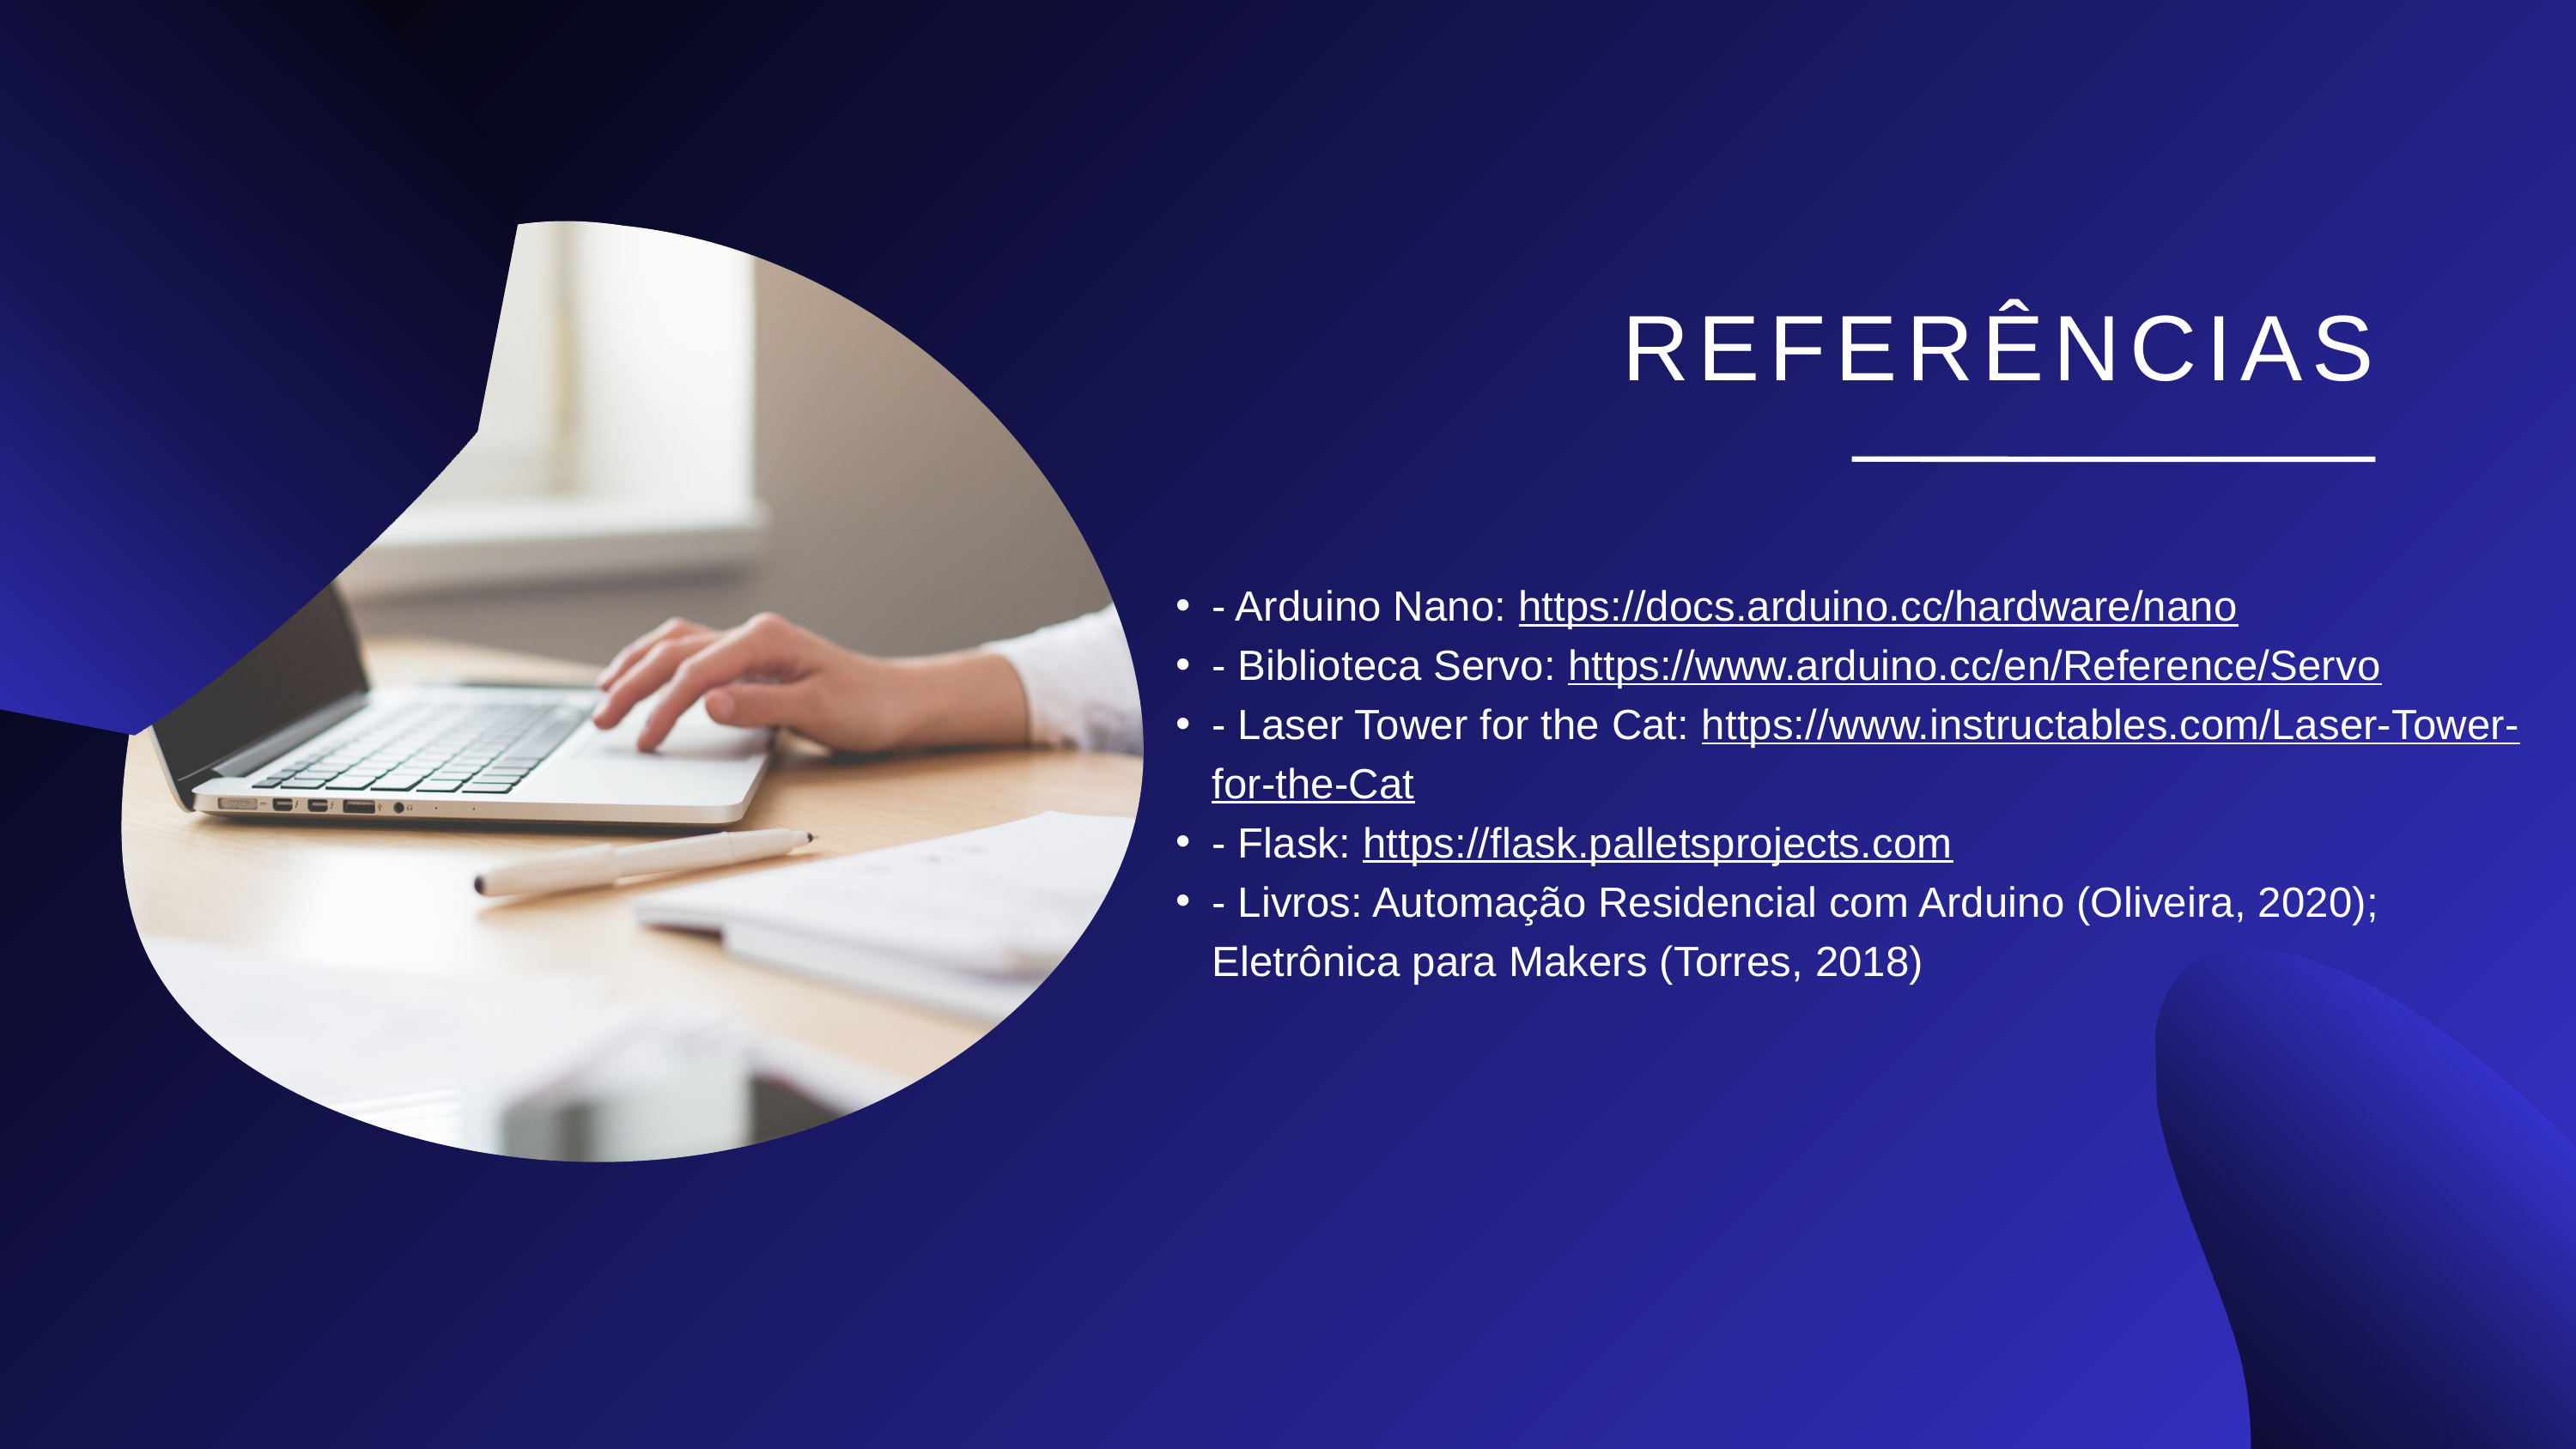

REFERÊNCIAS

- Arduino Nano: https://docs.arduino.cc/hardware/nano
- Biblioteca Servo: https://www.arduino.cc/en/Reference/Servo
- Laser Tower for the Cat: https://www.instructables.com/Laser-Tower-for-the-Cat
- Flask: https://flask.palletsprojects.com
- Livros: Automação Residencial com Arduino (Oliveira, 2020); Eletrônica para Makers (Torres, 2018)